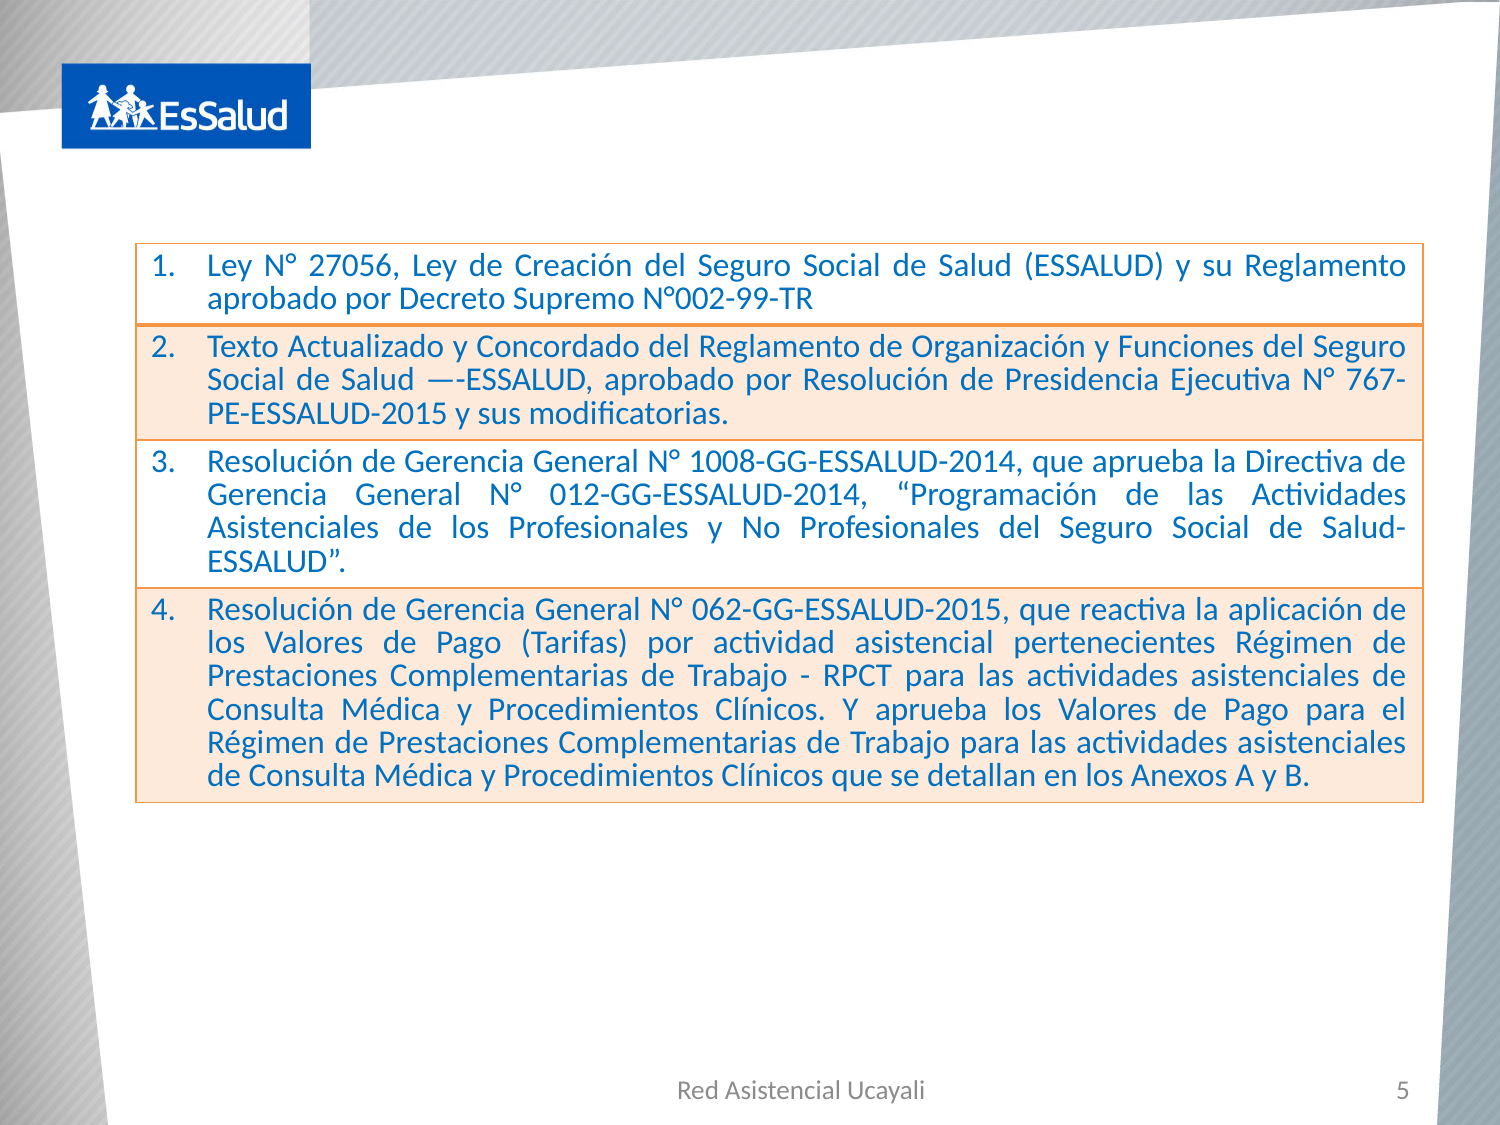

| Ley N° 27056, Ley de Creación del Seguro Social de Salud (ESSALUD) y su Reglamento aprobado por Decreto Supremo N°002-99-TR |
| --- |
| Texto Actualizado y Concordado del Reglamento de Organización y Funciones del Seguro Social de Salud —-ESSALUD, aprobado por Resolución de Presidencia Ejecutiva N° 767-PE-ESSALUD-2015 y sus modificatorias. |
| Resolución de Gerencia General N° 1008-GG-ESSALUD-2014, que aprueba la Directiva de Gerencia General N° 012-GG-ESSALUD-2014, “Programación de las Actividades Asistenciales de los Profesionales y No Profesionales del Seguro Social de Salud-ESSALUD”. |
| Resolución de Gerencia General N° 062-GG-ESSALUD-2015, que reactiva la aplicación de los Valores de Pago (Tarifas) por actividad asistencial pertenecientes Régimen de Prestaciones Complementarias de Trabajo - RPCT para las actividades asistenciales de Consulta Médica y Procedimientos Clínicos. Y aprueba los Valores de Pago para el Régimen de Prestaciones Complementarias de Trabajo para las actividades asistenciales de Consulta Médica y Procedimientos Clínicos que se detallan en los Anexos A y B. |
5
Red Asistencial Ucayali